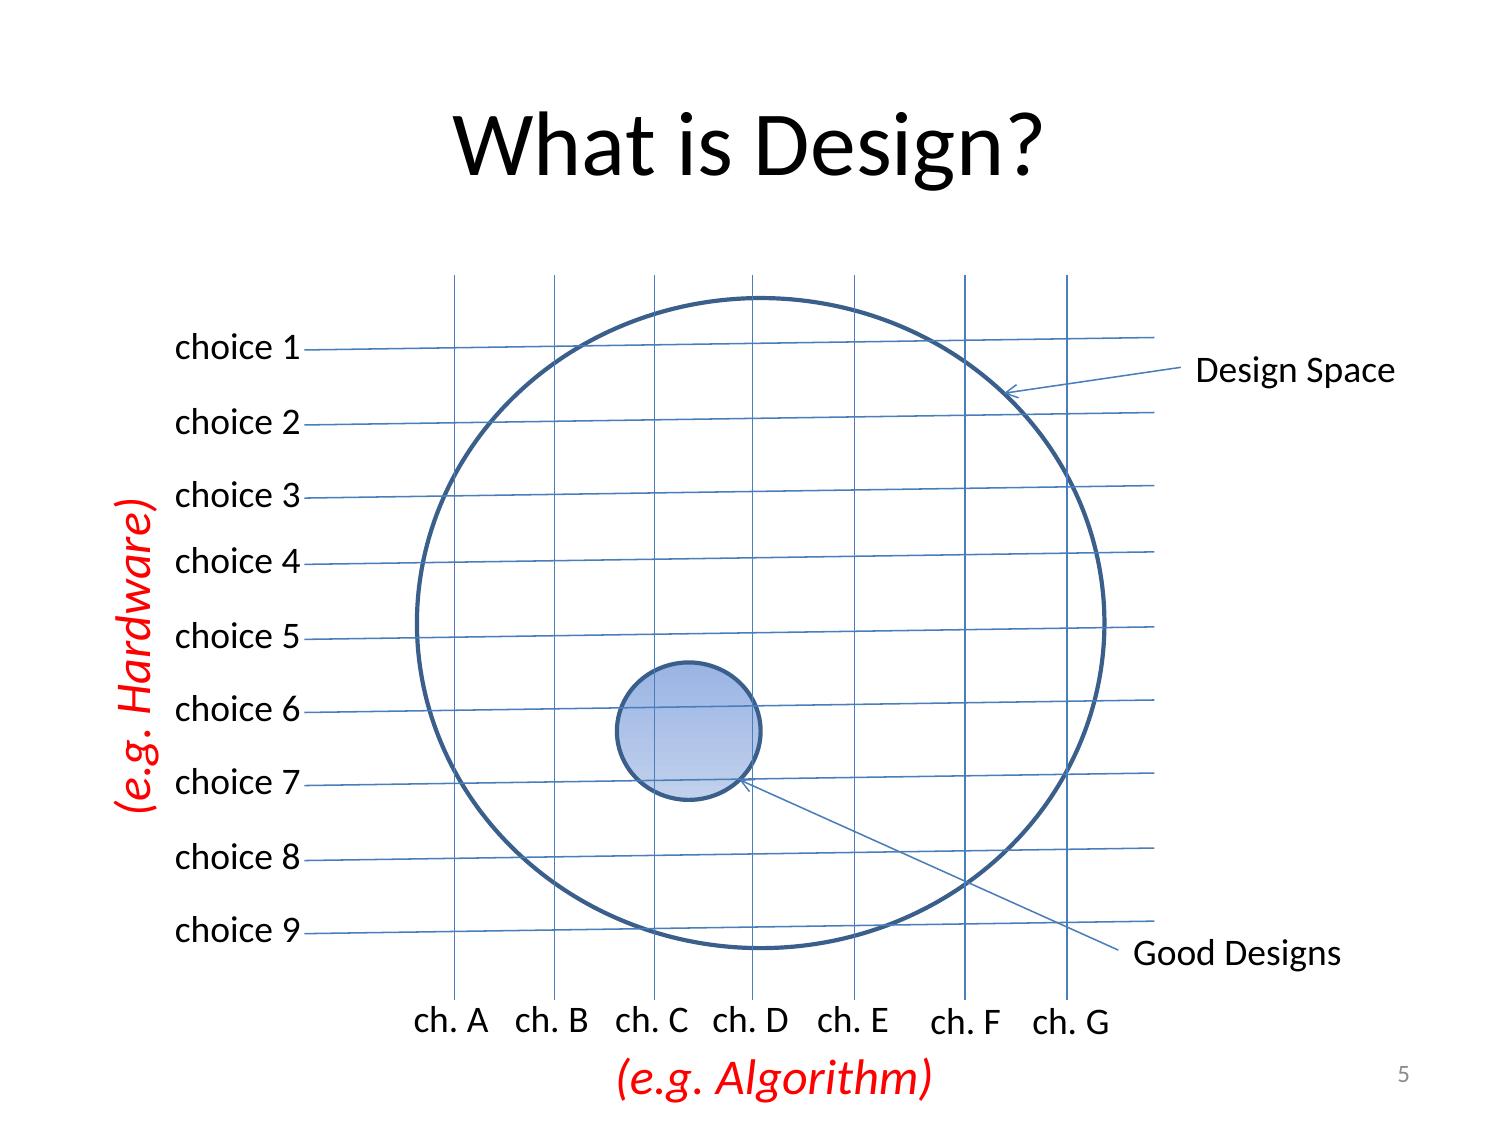

# What is Design?

choice 1
Design Space
choice 2
choice 3
choice 4
(e.g. Hardware)
choice 5

choice 6
choice 7
choice 8
choice 9
Good Designs
ch. A
ch. B
ch. C
ch. D
ch. E
ch. F
ch. G
(e.g. Algorithm)
5